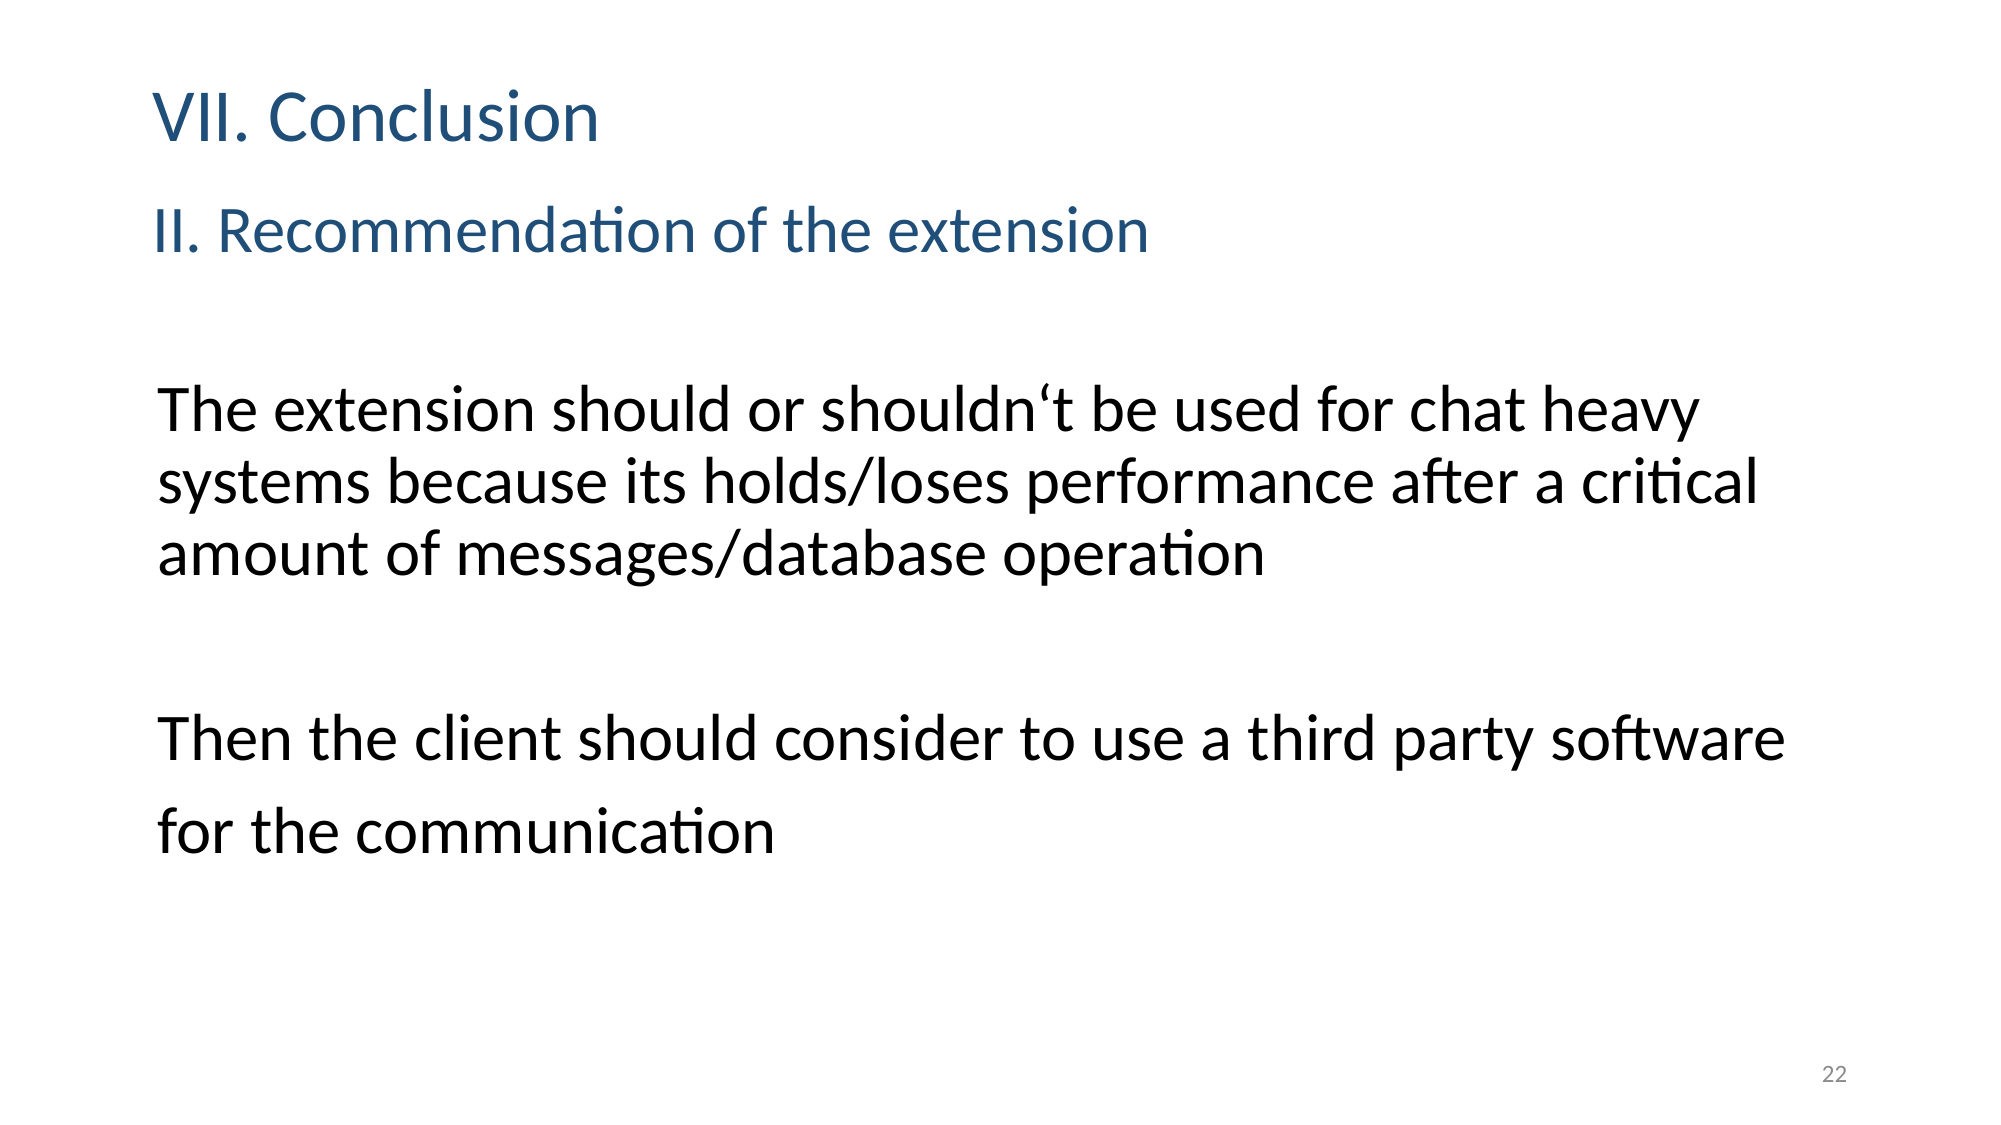

# VII. Conclusion
II. Recommendation of the extension
The extension should or shouldn‘t be used for chat heavy systems because its holds/loses performance after a critical amount of messages/database operation

Then the client should consider to use a third party software
for the communication

22